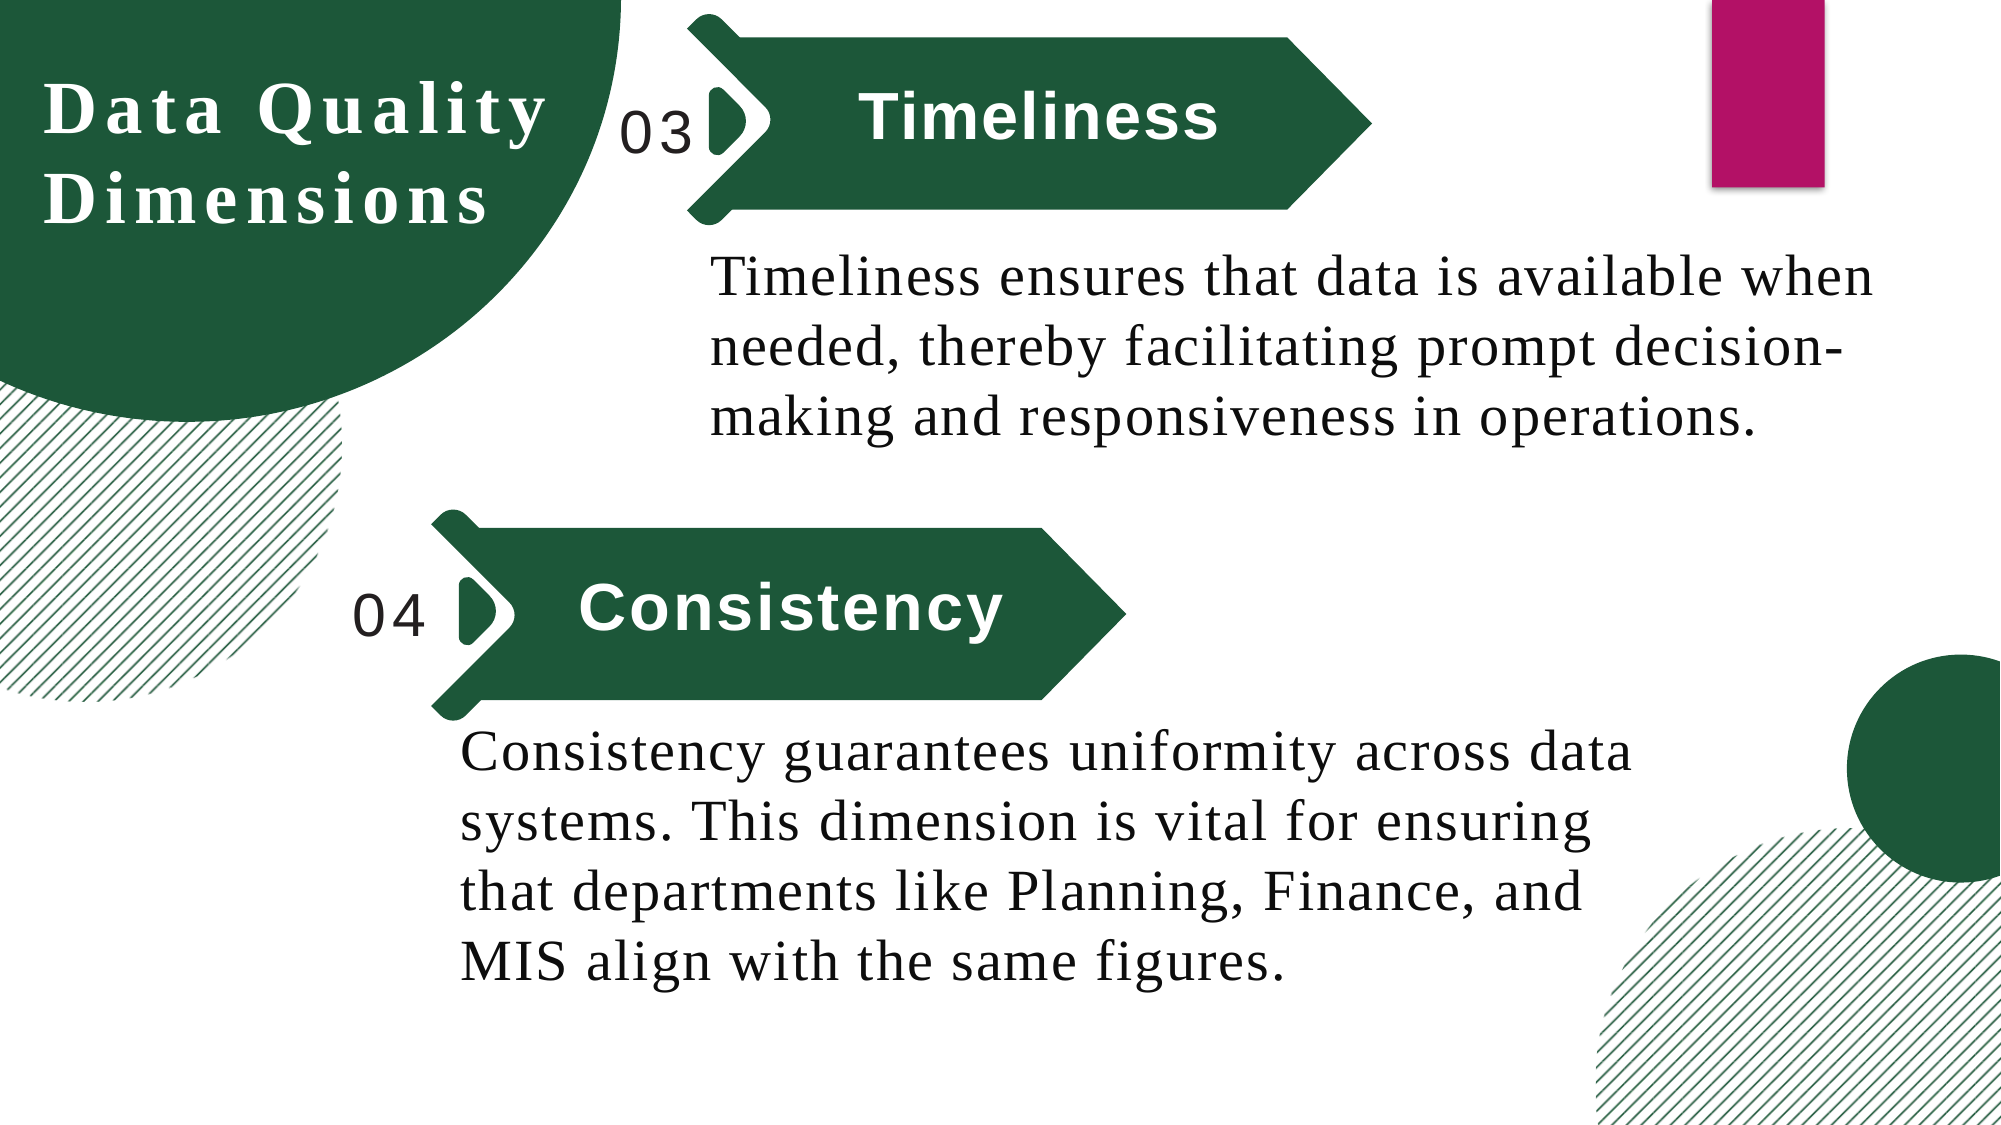

Data Quality Dimensions
Timeliness
03

Timeliness ensures that data is available when needed, thereby facilitating prompt decision-making and responsiveness in operations. misallocation and ensuring informed decision-making.

Consistency
04

Consistency guarantees uniformity across data systems. This dimension is vital for ensuring that departments like Planning, Finance, and MIS align with the same figures. and ensuring informed decision-making.